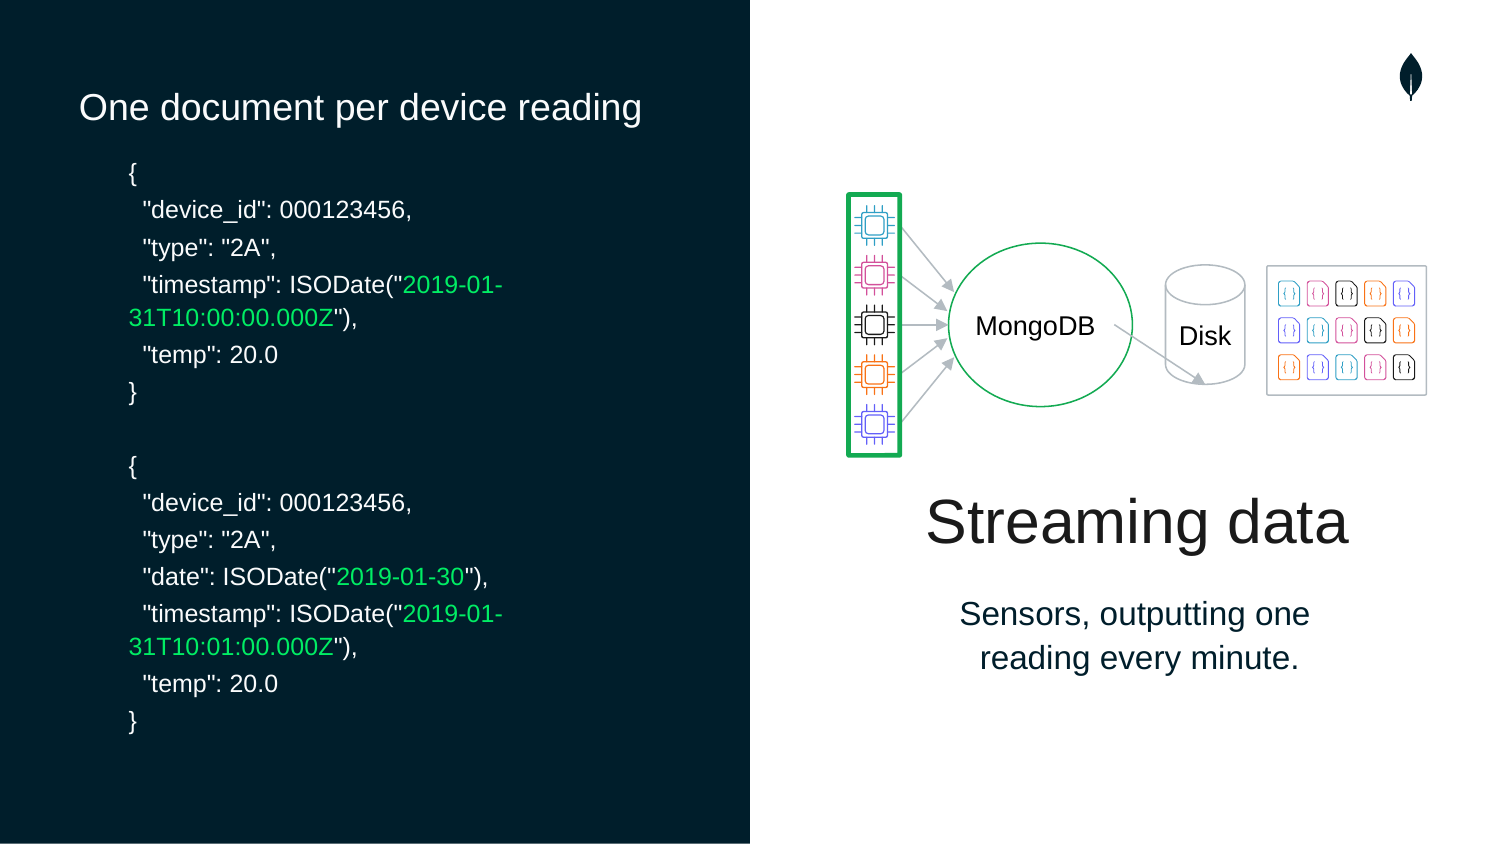

One document per device reading
{
  "device_id": 000123456,
  "type": "2A",
  "timestamp": ISODate("2019-01-31T10:00:00.000Z"),
  "temp": 20.0
}

{
  "device_id": 000123456,
  "type": "2A",
  "date": ISODate("2019-01-30"),
  "timestamp": ISODate("2019-01-31T10:01:00.000Z"),
  "temp": 20.0
}

Sensors, outputting one
reading every minute.

MongoDB

Disk

Streaming data